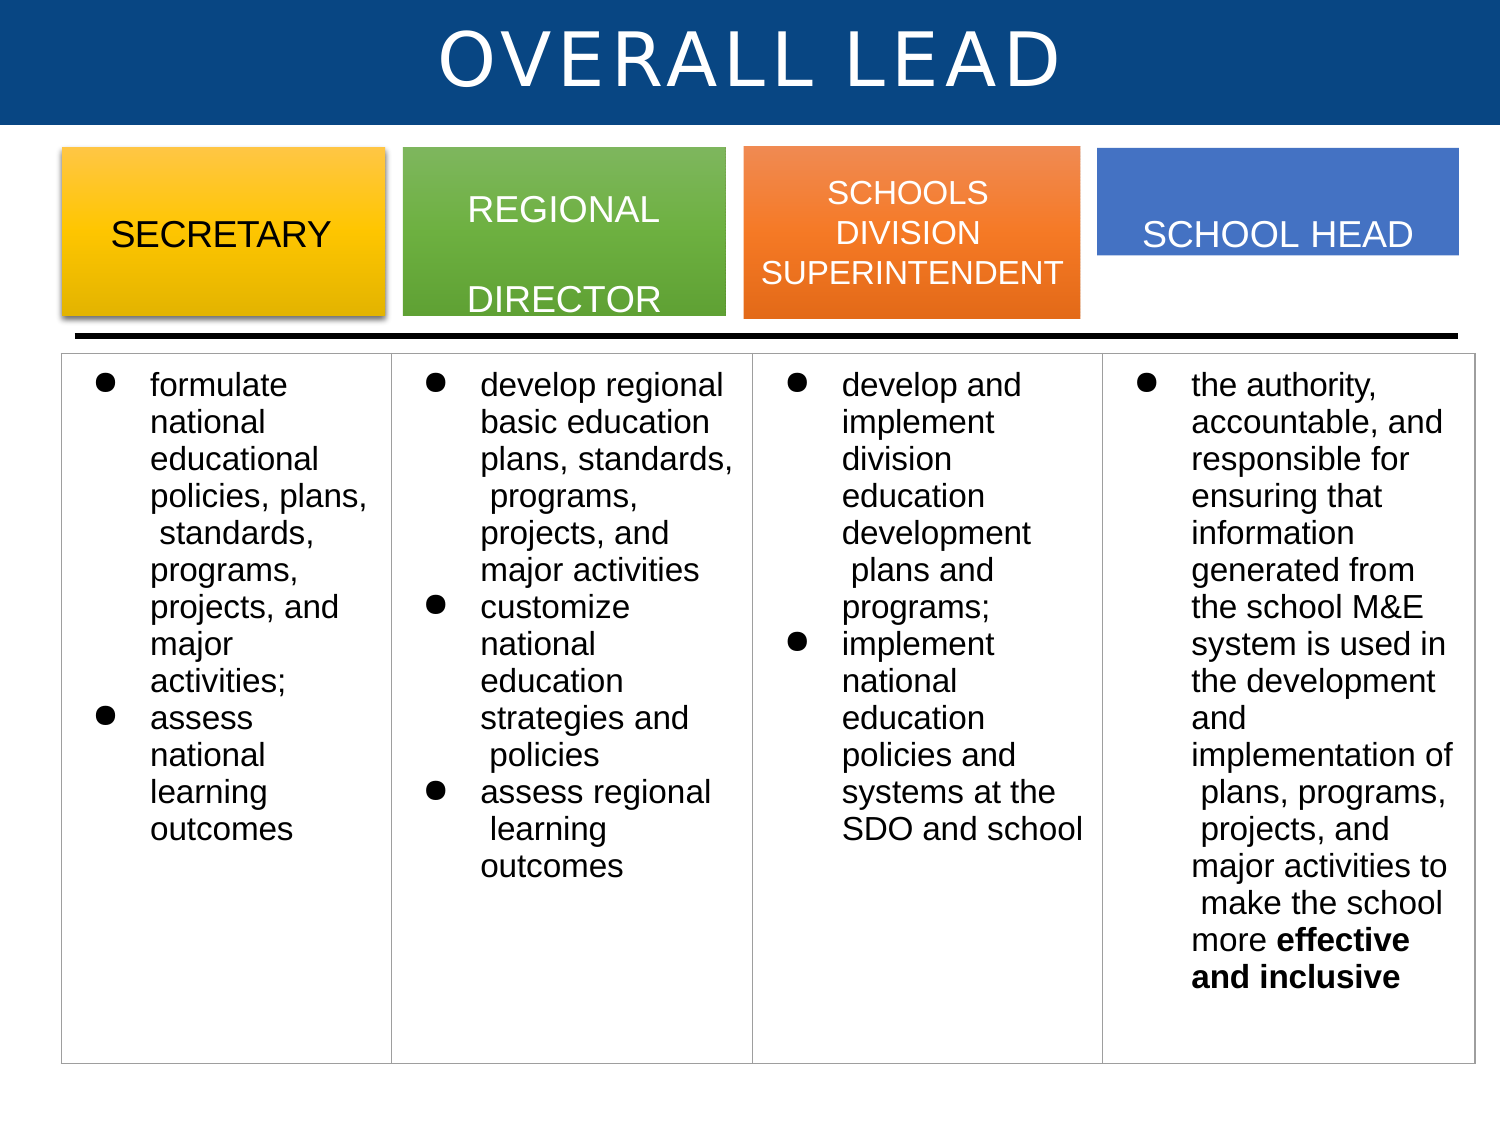

# OVERALL LEAD

SCHOOL HEAD

SECRETARY

SCHOOLS  DIVISION  SUPERINTENDENT
REGIONAL  DIRECTOR

| formulate national educational policies, plans, standards, programs, projects, and major activities; assess national learning outcomes | develop regional basic education plans, standards, programs, projects, and major activities customize national education strategies and policies assess regional learning outcomes | develop and implement division education development plans and programs; implement national education policies and systems at the SDO and school | the authority, accountable, and responsible for ensuring that information generated from the school M&E system is used in the development and implementation of plans, programs, projects, and major activities to make the school more effective and inclusive |
| --- | --- | --- | --- |